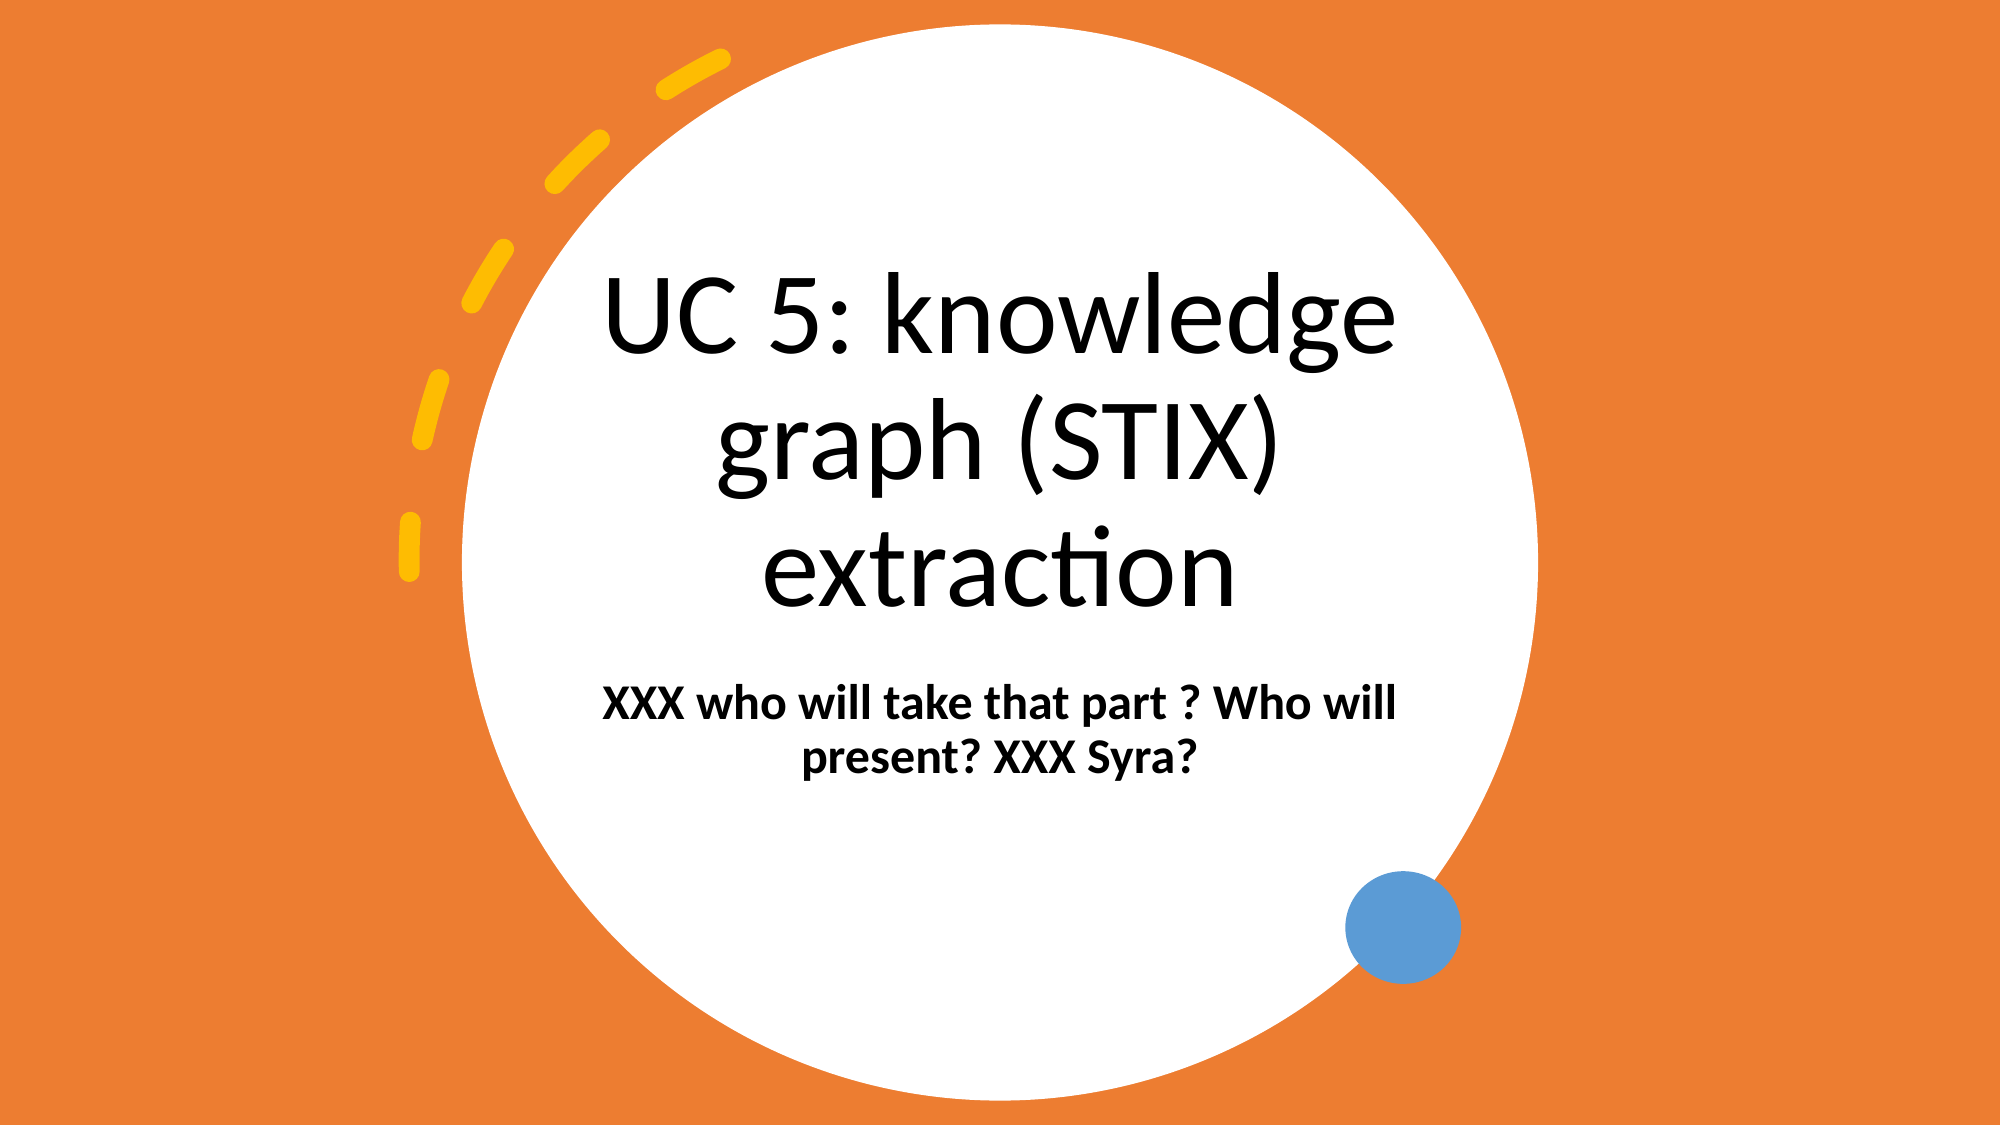

# UC 5: knowledge graph (STIX) extraction
XXX who will take that part ? Who will present? XXX Syra?